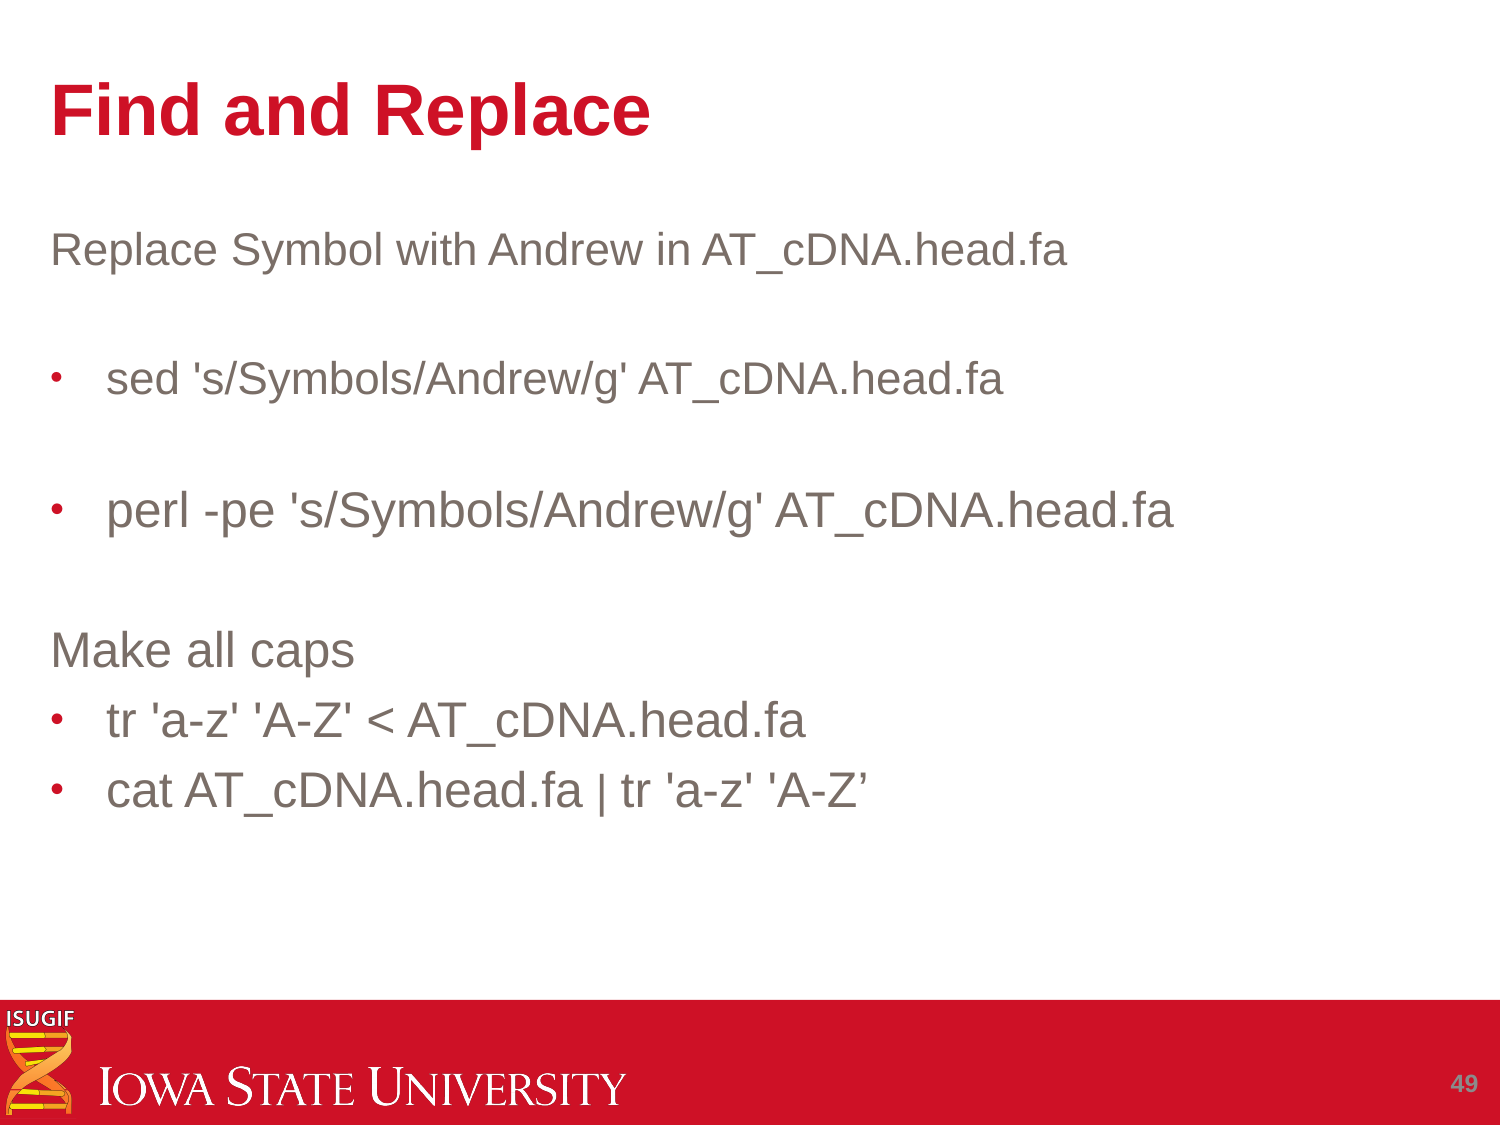

# Find and Replace
Replace Symbol with Andrew in AT_cDNA.head.fa

sed 's/Symbols/Andrew/g' AT_cDNA.head.fa

perl -pe 's/Symbols/Andrew/g' AT_cDNA.head.fa

Make all caps
tr 'a-z' 'A-Z' < AT_cDNA.head.fa
cat AT_cDNA.head.fa | tr 'a-z' 'A-Z’